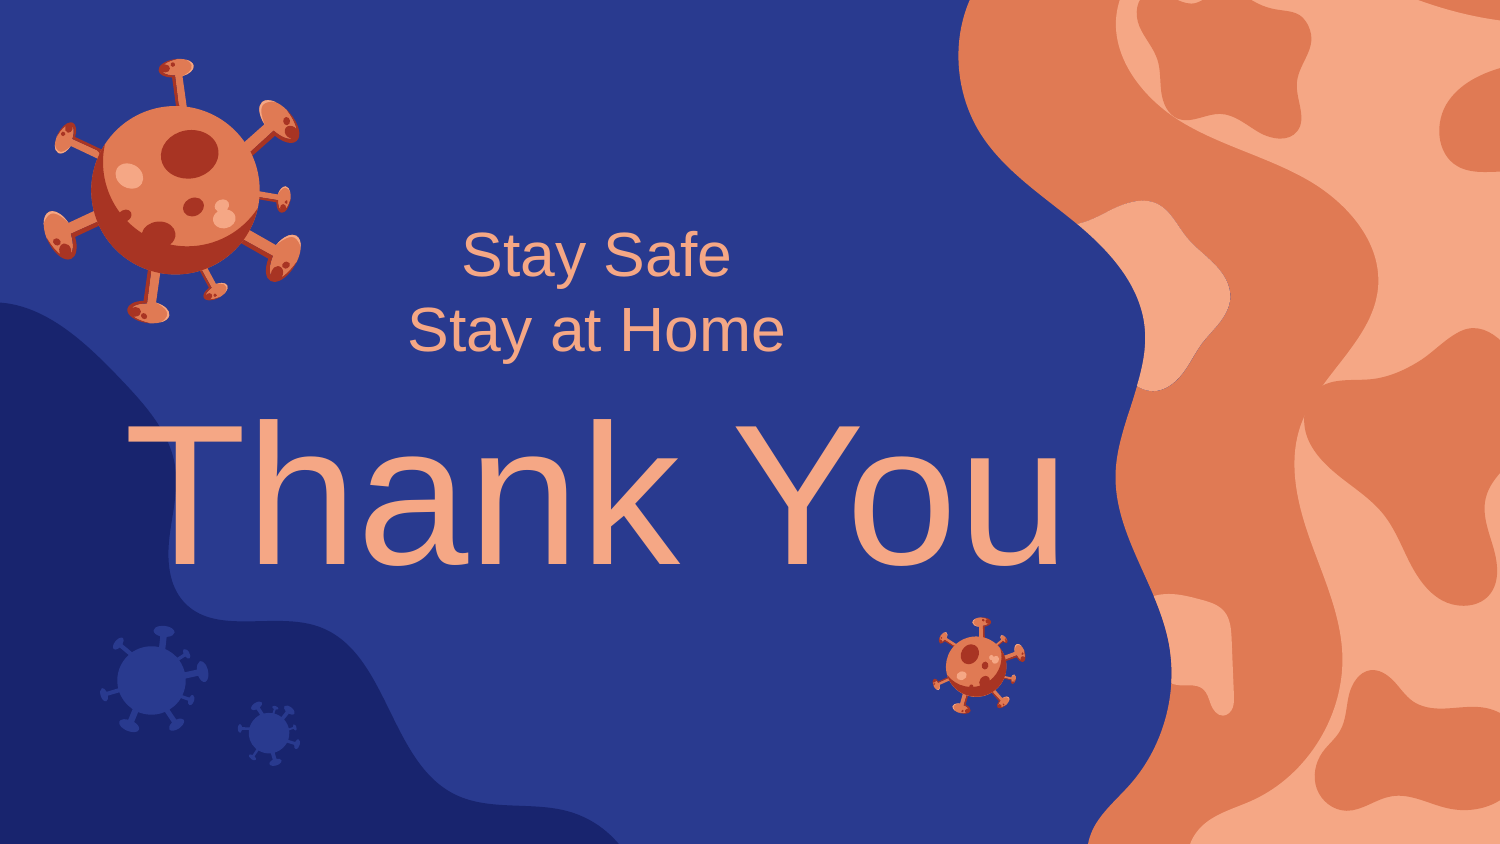

# Stay Safe
Stay at Home
Thank You